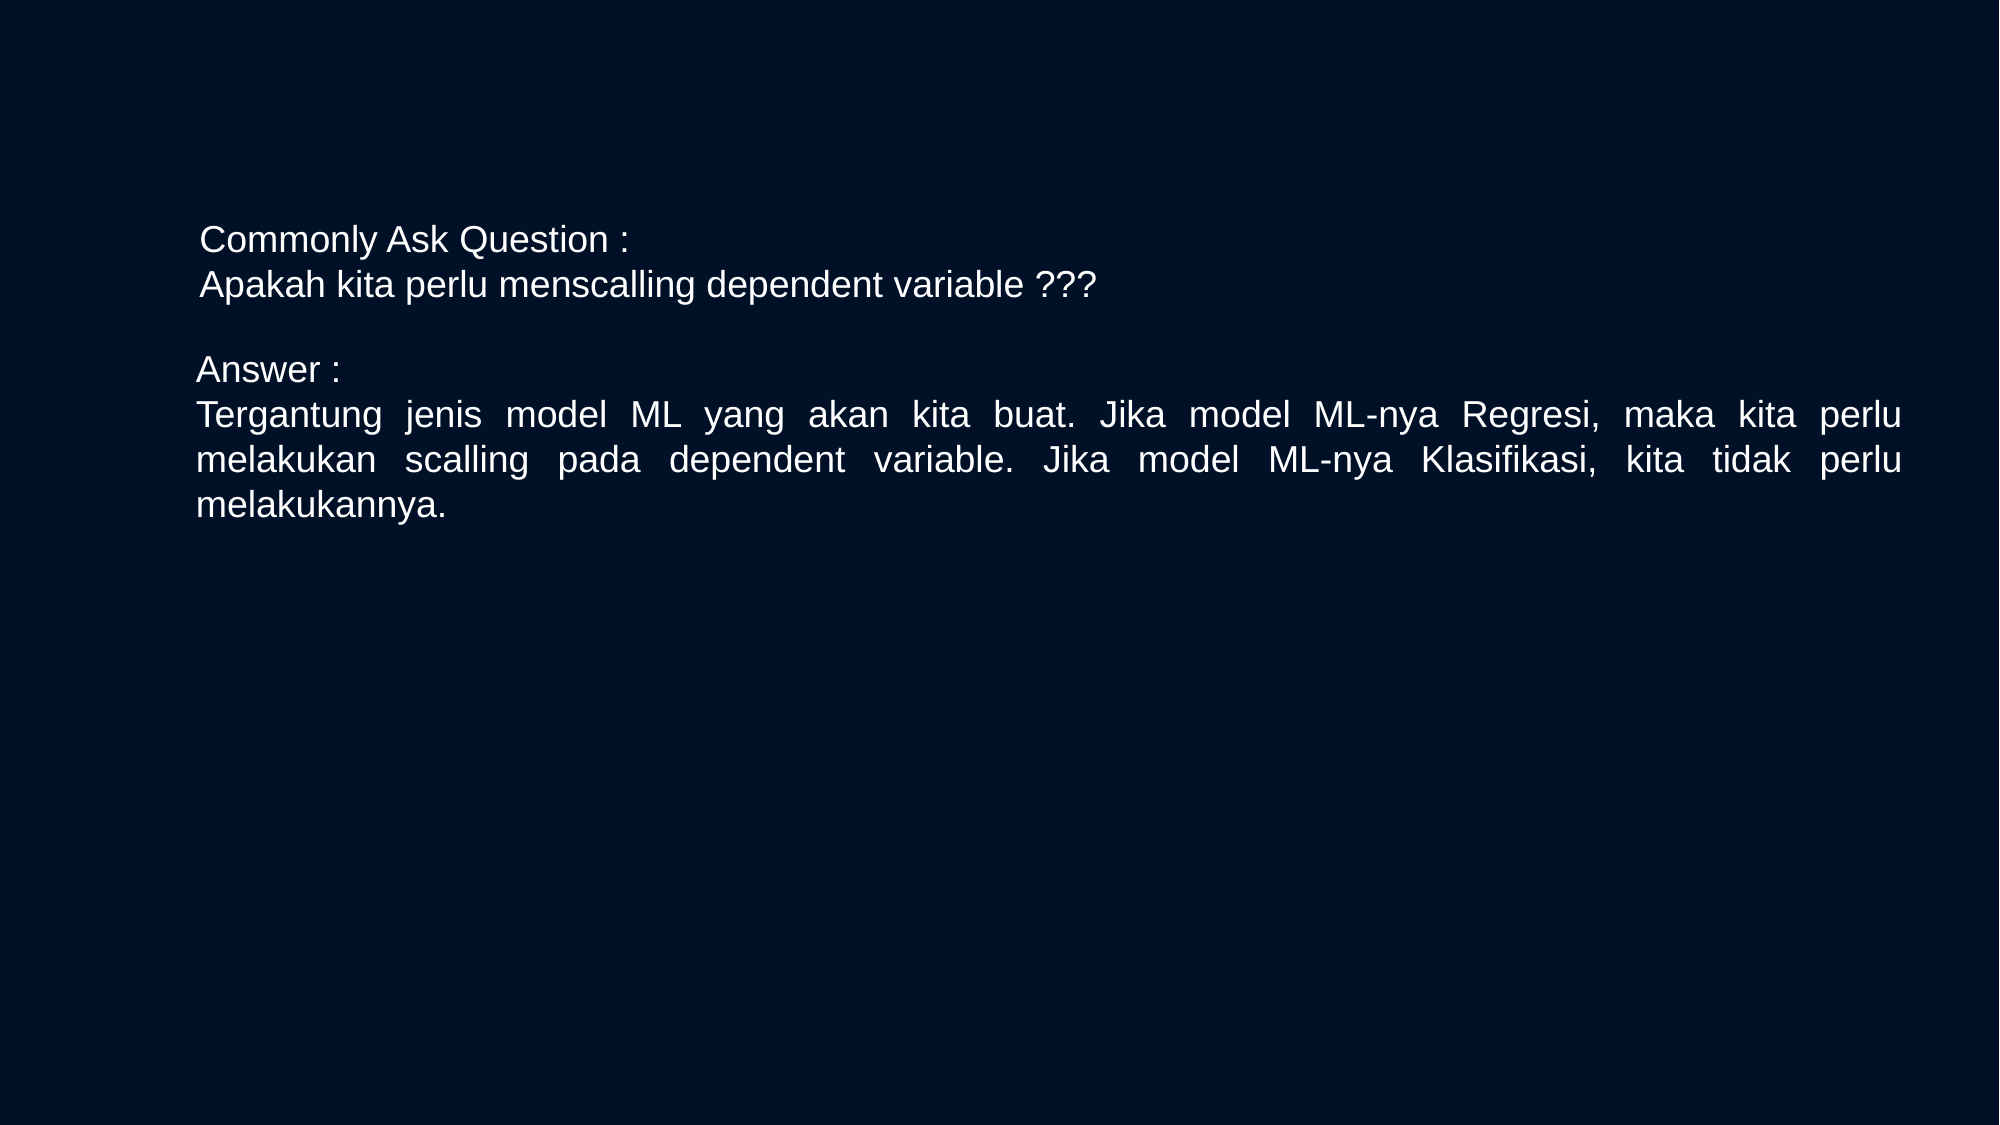

Commonly Ask Question :
Apakah kita perlu menscalling dependent variable ???
Answer :
Tergantung jenis model ML yang akan kita buat. Jika model ML-nya Regresi, maka kita perlu melakukan scalling pada dependent variable. Jika model ML-nya Klasifikasi, kita tidak perlu melakukannya.